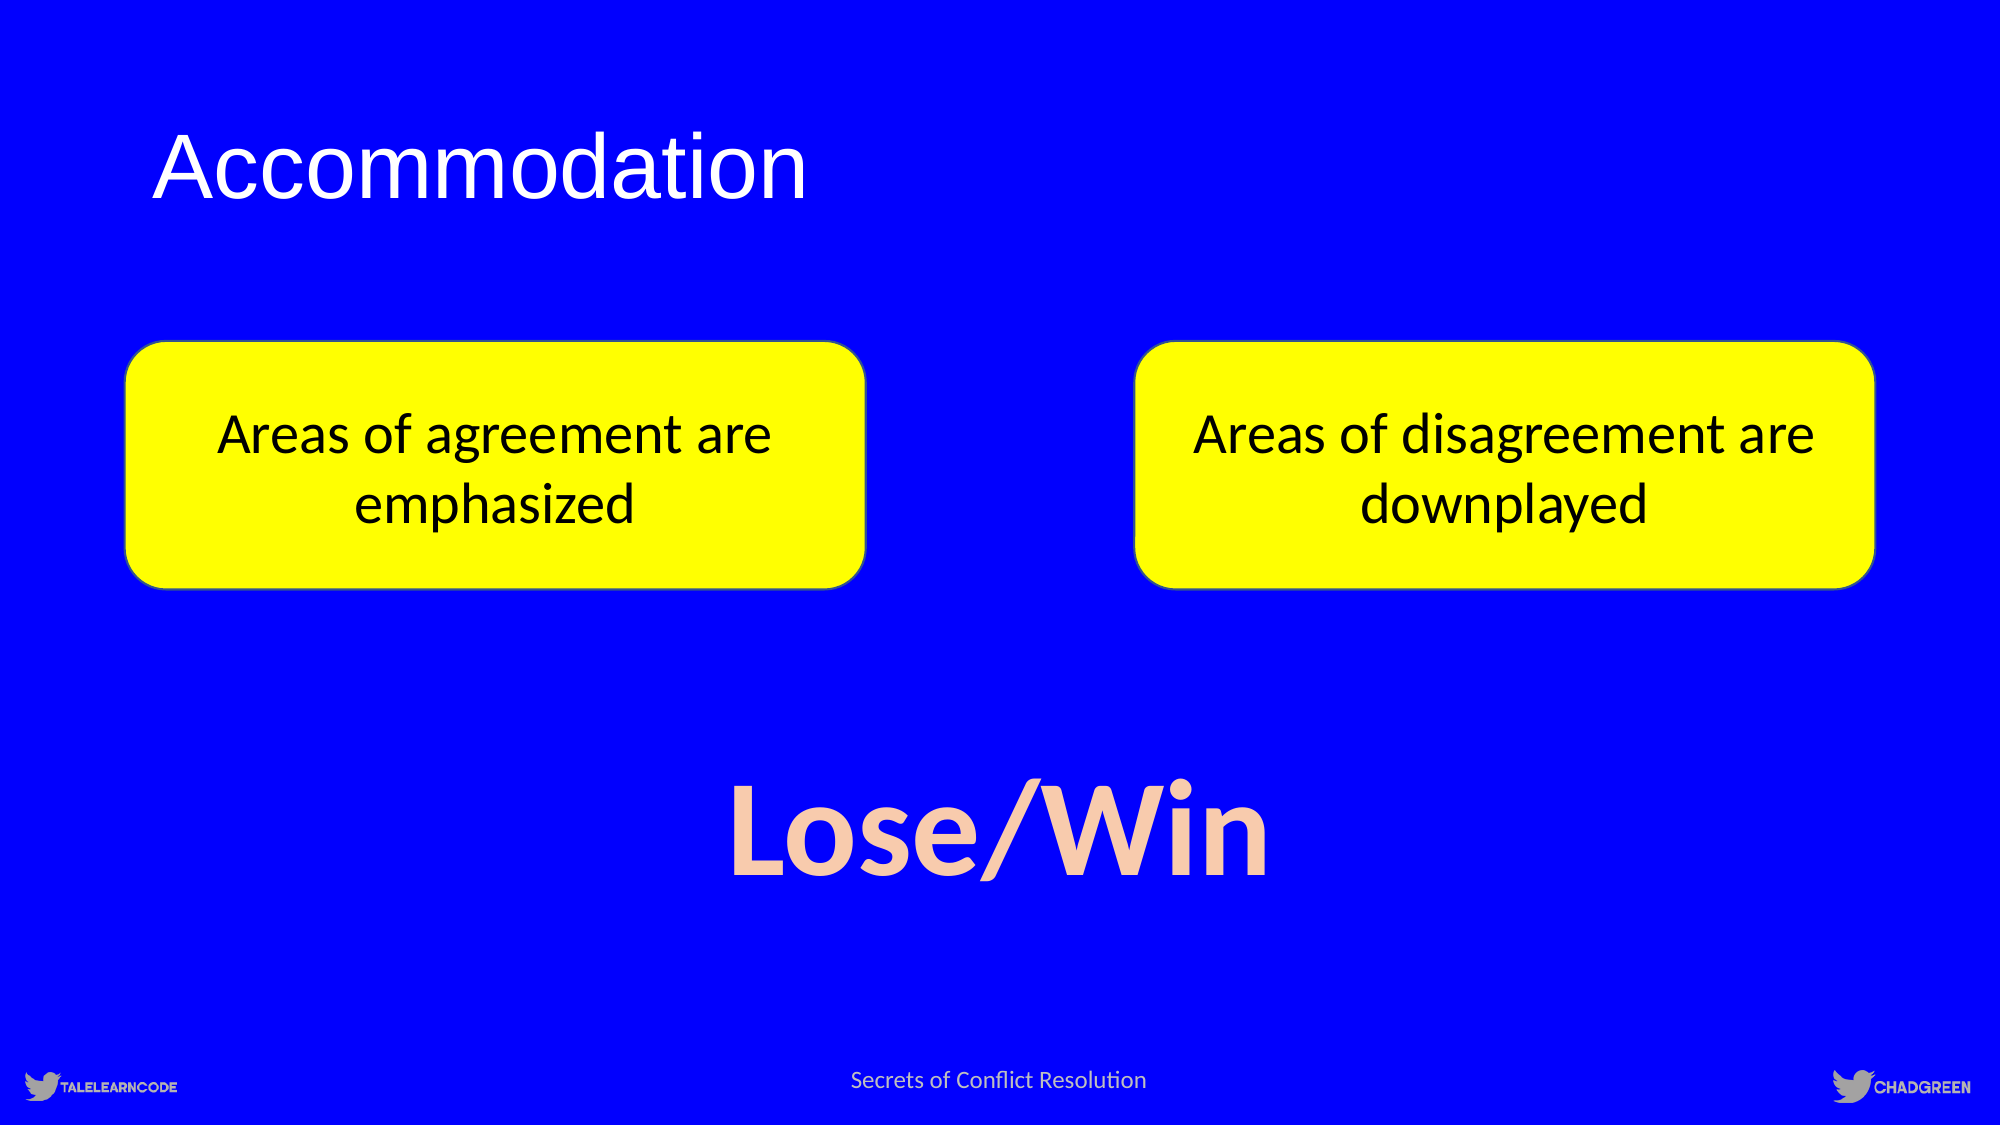

# Accommodation
Areas of agreement are emphasized
Areas of disagreement are downplayed
Lose/Win